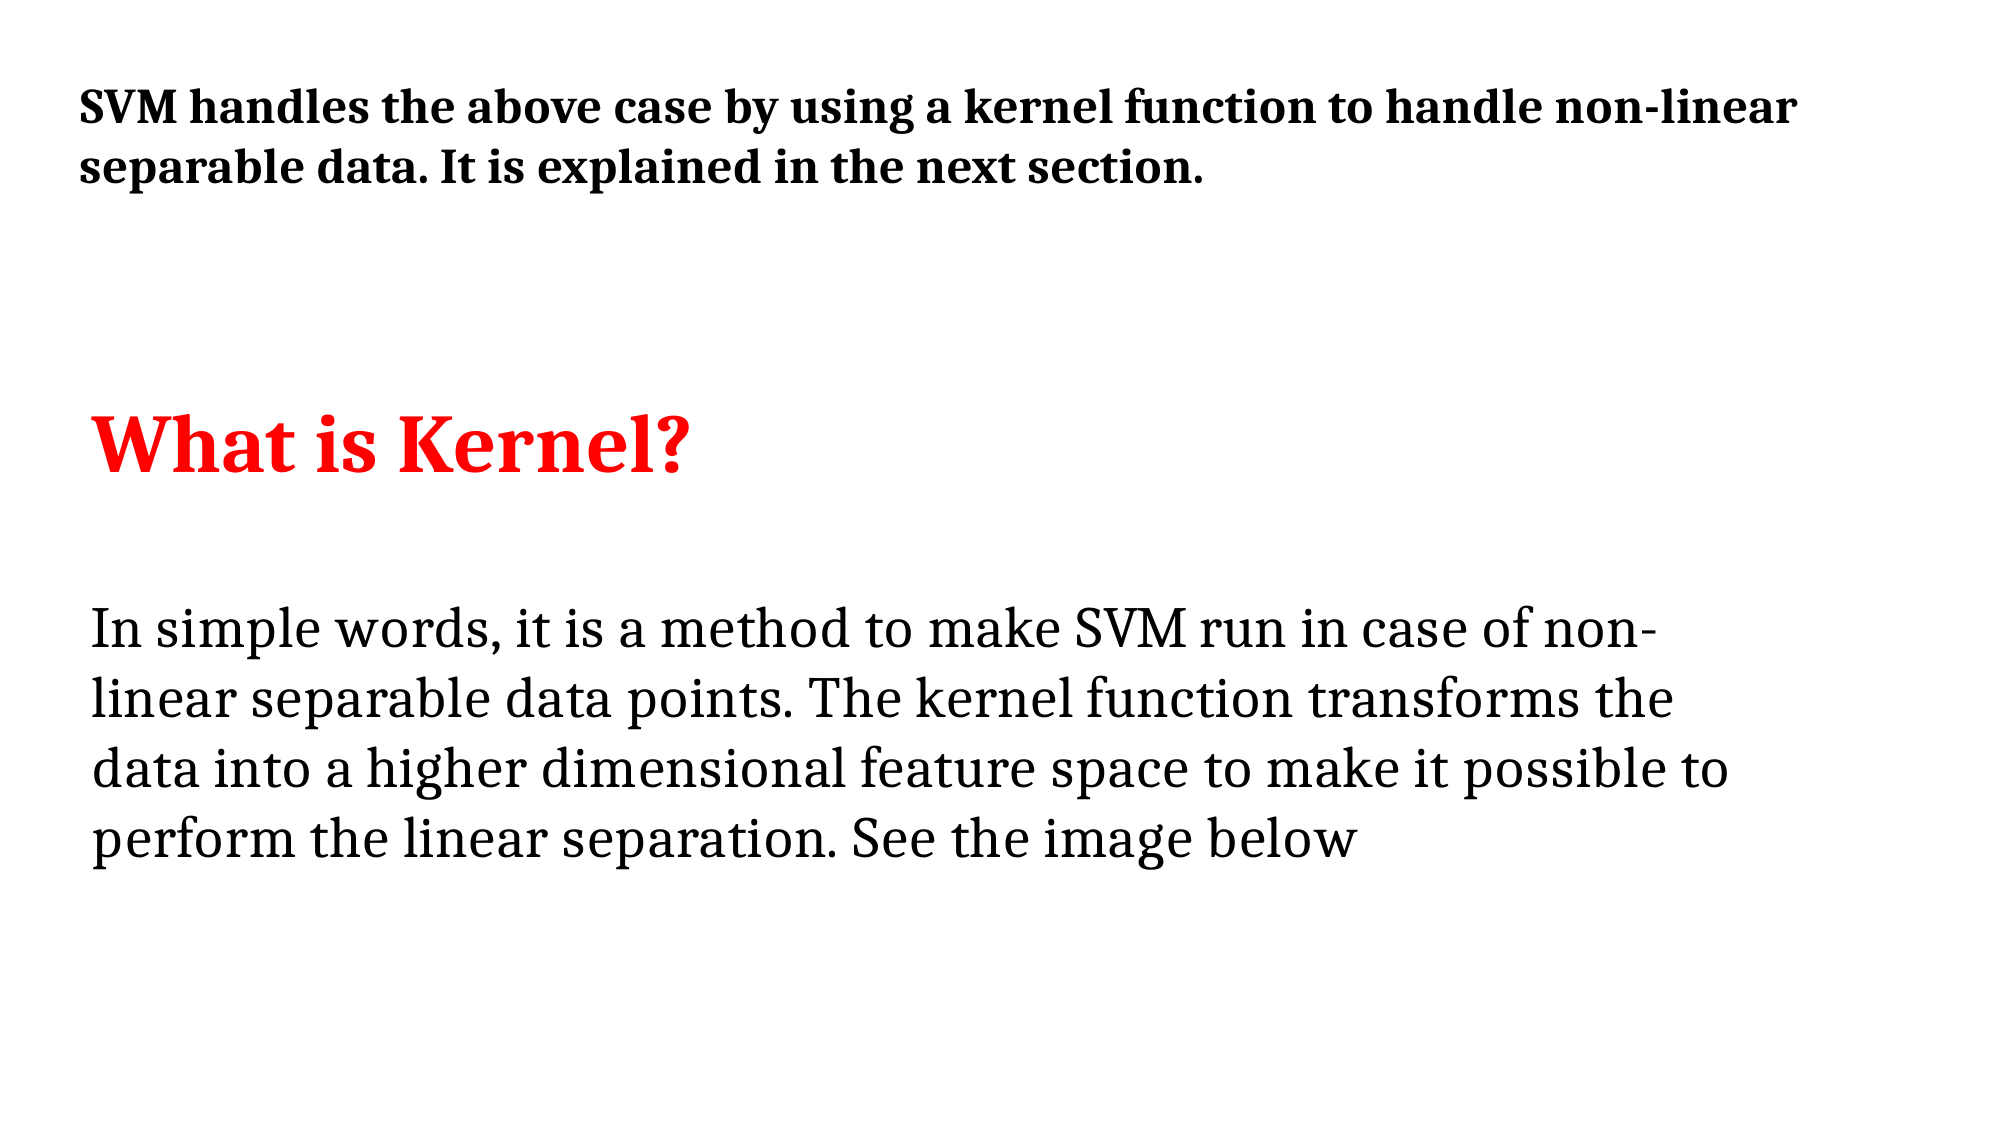

SVM handles the above case by using a kernel function to handle non-linear separable data. It is explained in the next section.
What is Kernel?

In simple words, it is a method to make SVM run in case of non-linear separable data points. The kernel function transforms the data into a higher dimensional feature space to make it possible to perform the linear separation. See the image below